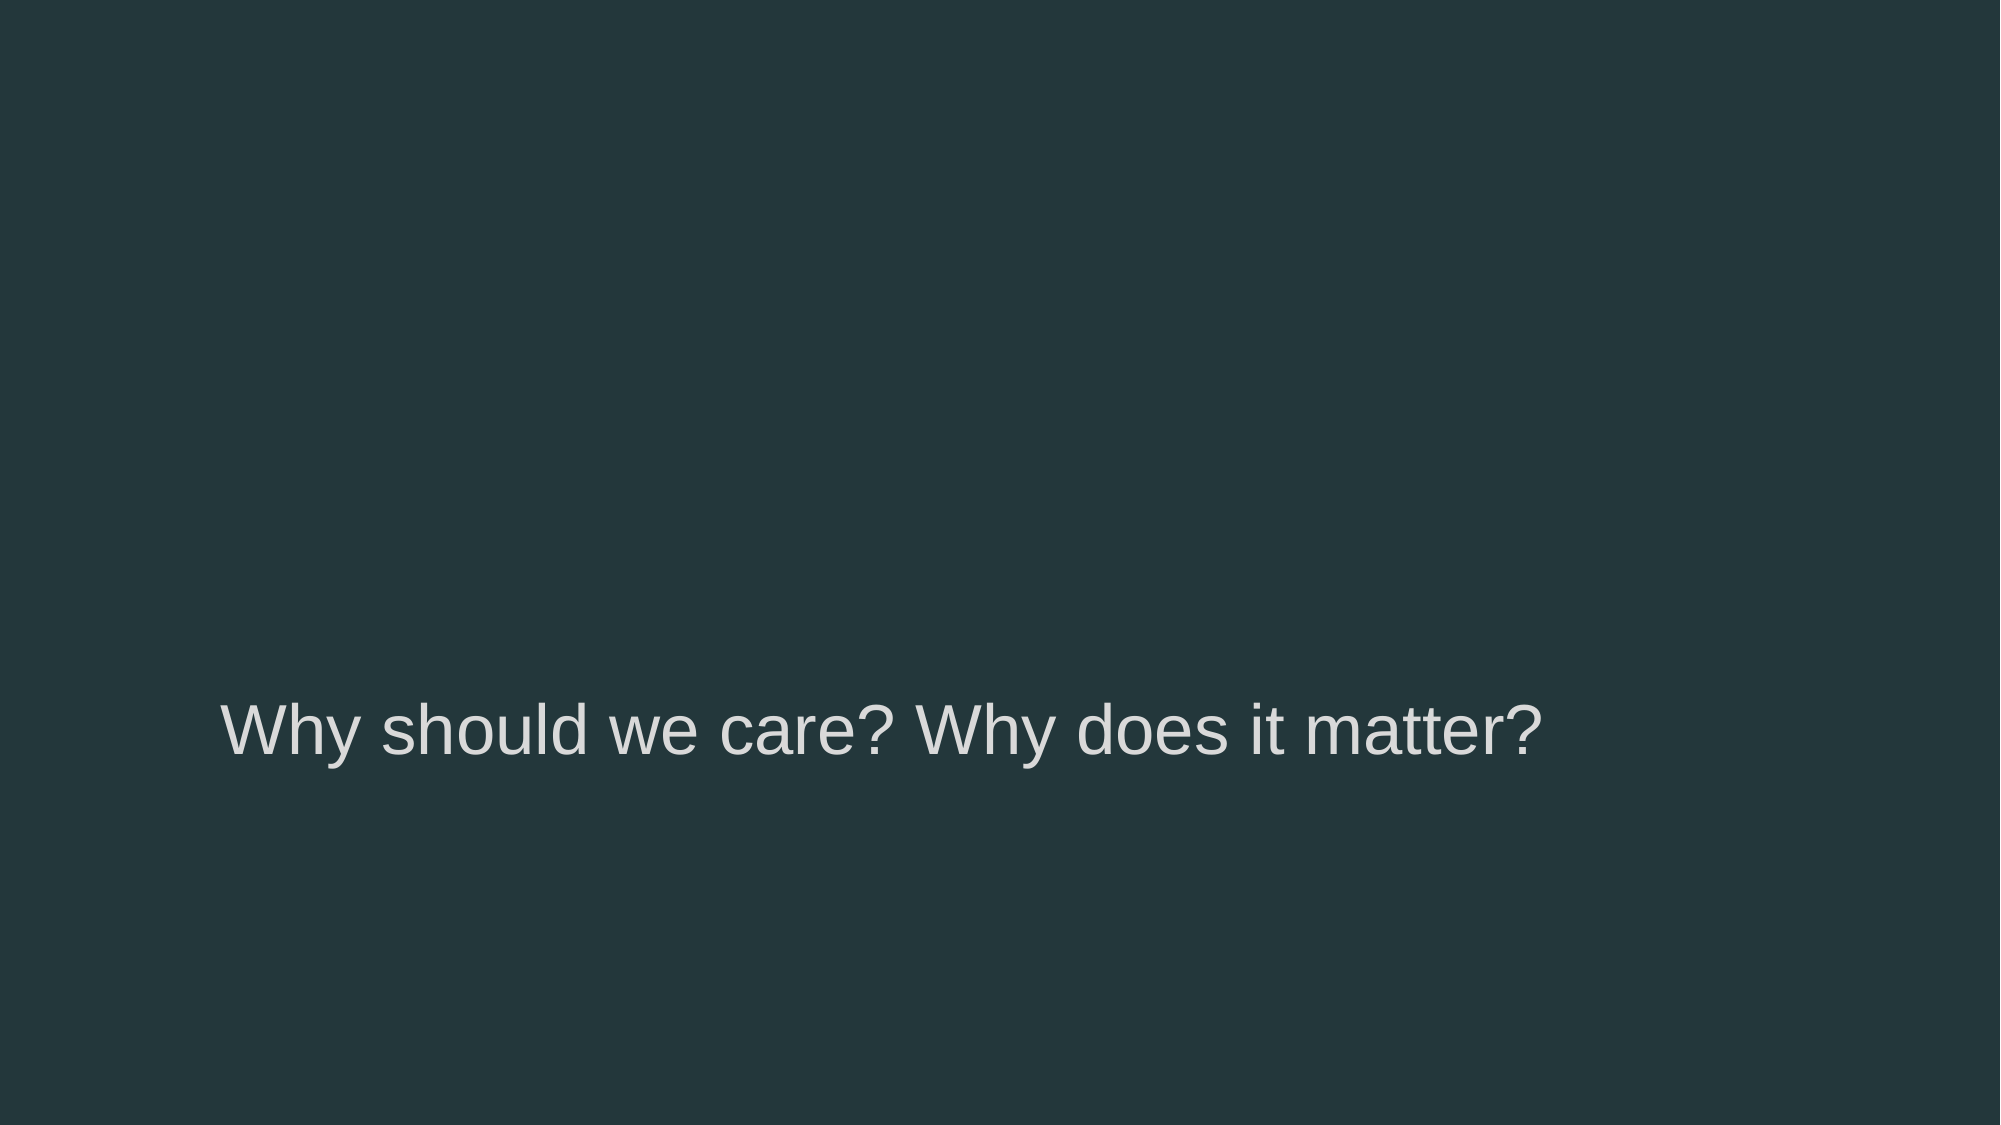

# Why should we care? Why does it matter?